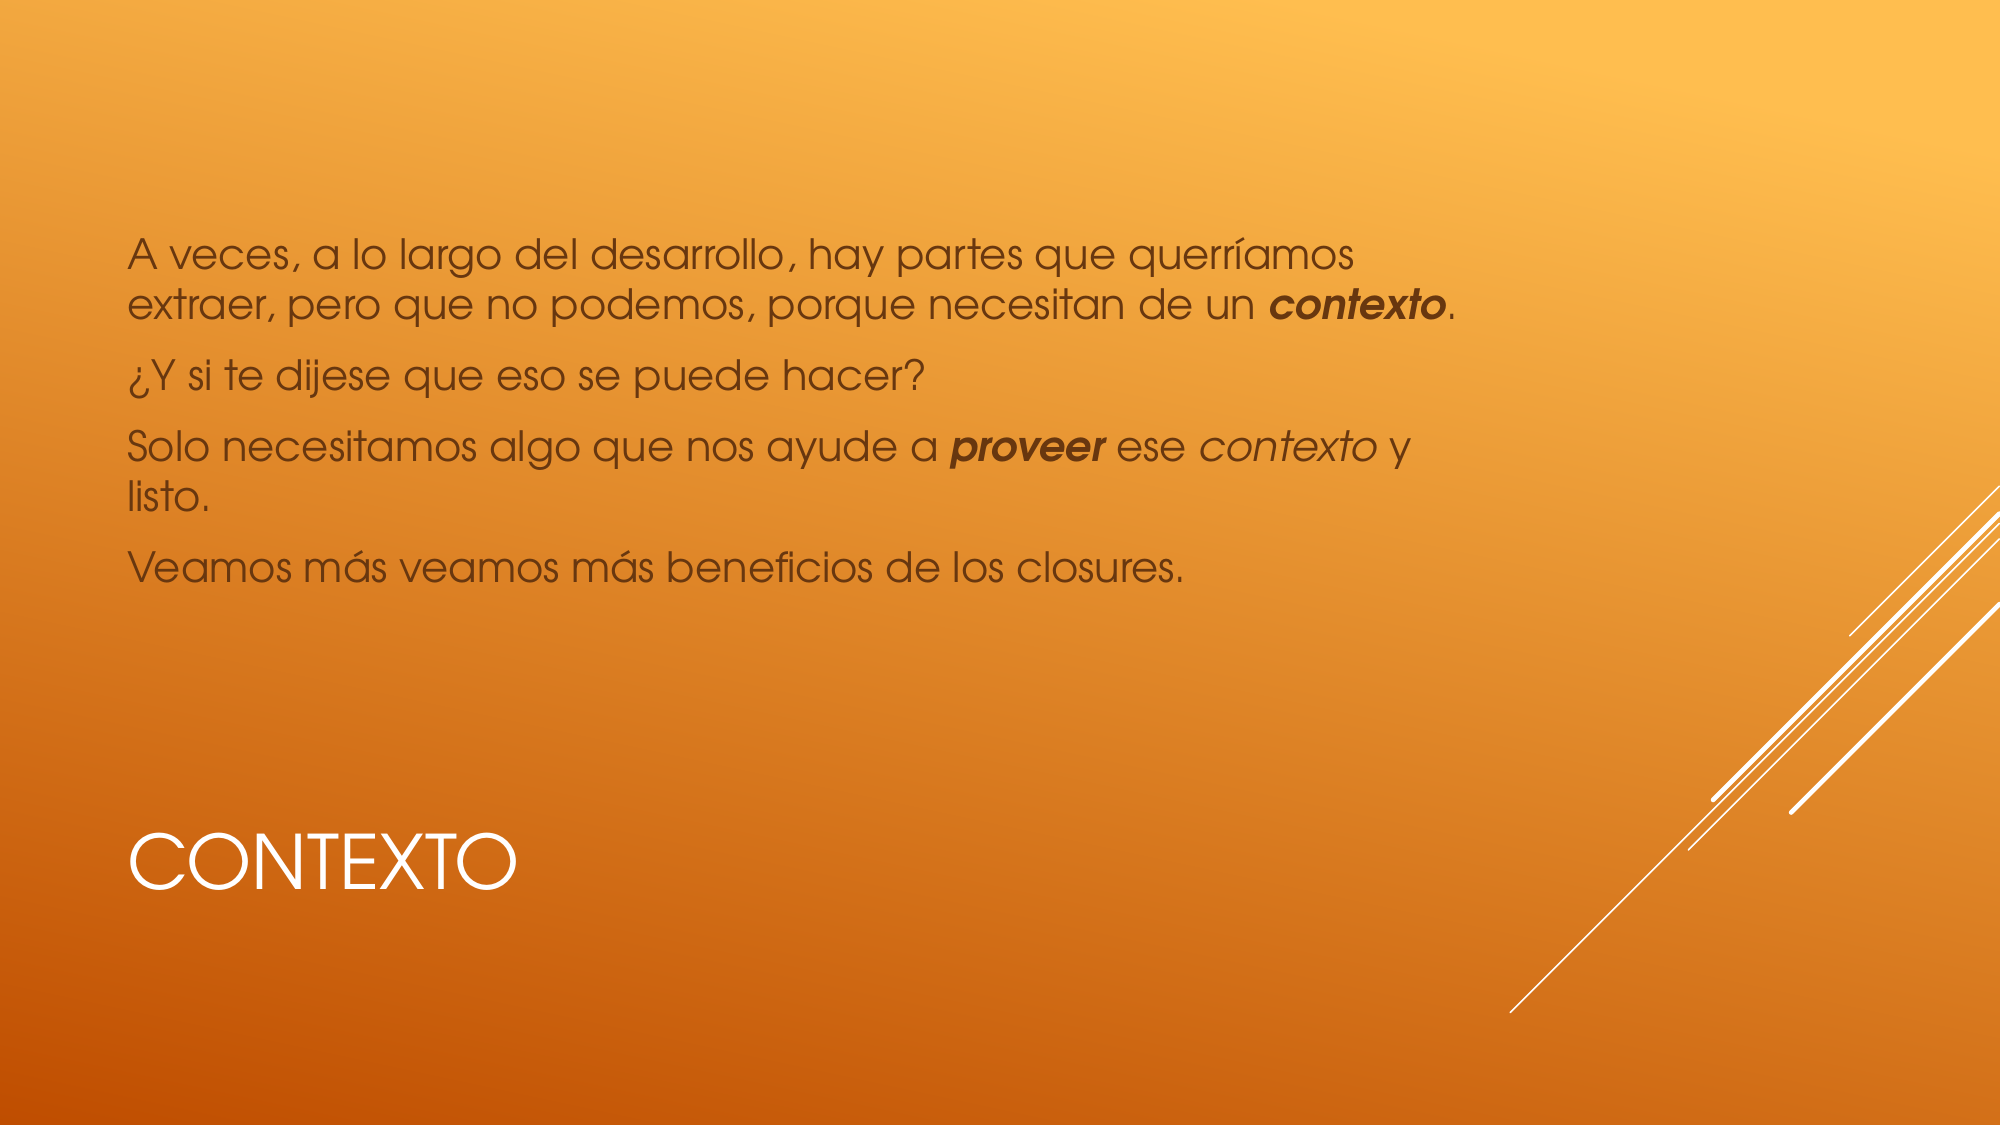

A veces, a lo largo del desarrollo, hay partes que querríamos extraer, pero que no podemos, porque necesitan de un contexto.
¿Y si te dijese que eso se puede hacer?
Solo necesitamos algo que nos ayude a proveer ese contexto y listo.
Veamos más veamos más beneficios de los closures.
# Contexto